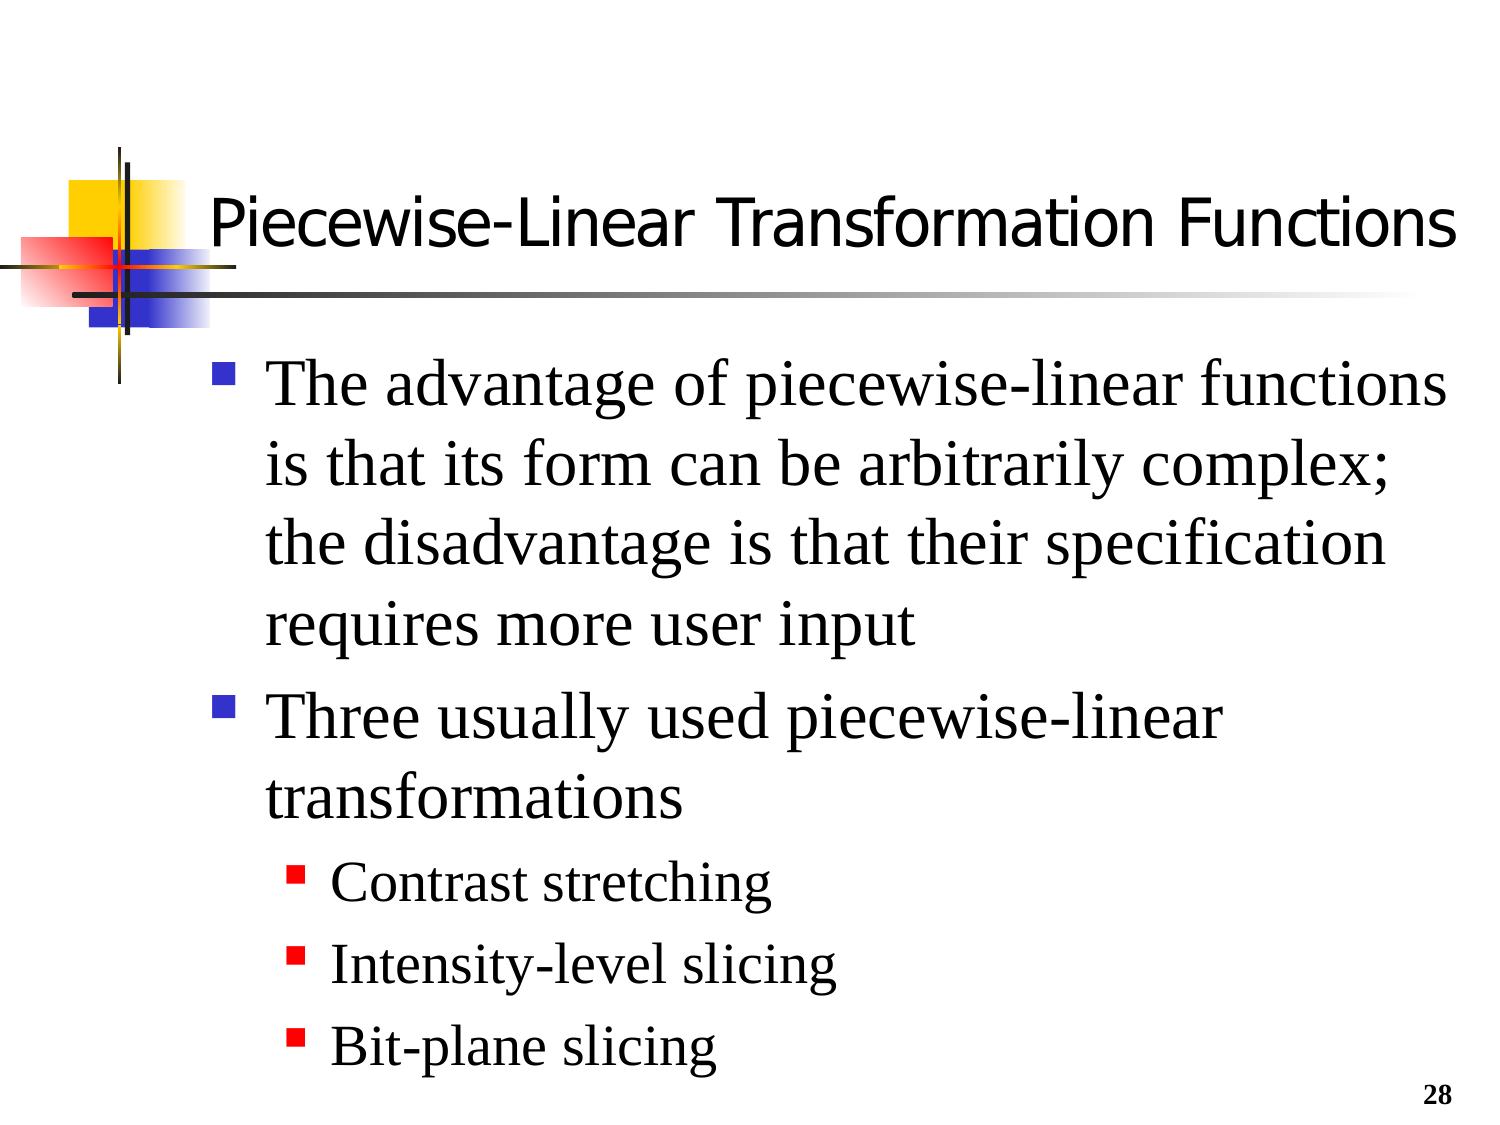

# Piecewise-Linear Transformation Functions
The advantage of piecewise-linear functions is that its form can be arbitrarily complex; the disadvantage is that their specification requires more user input
Three usually used piecewise-linear transformations
Contrast stretching
Intensity-level slicing
Bit-plane slicing
28